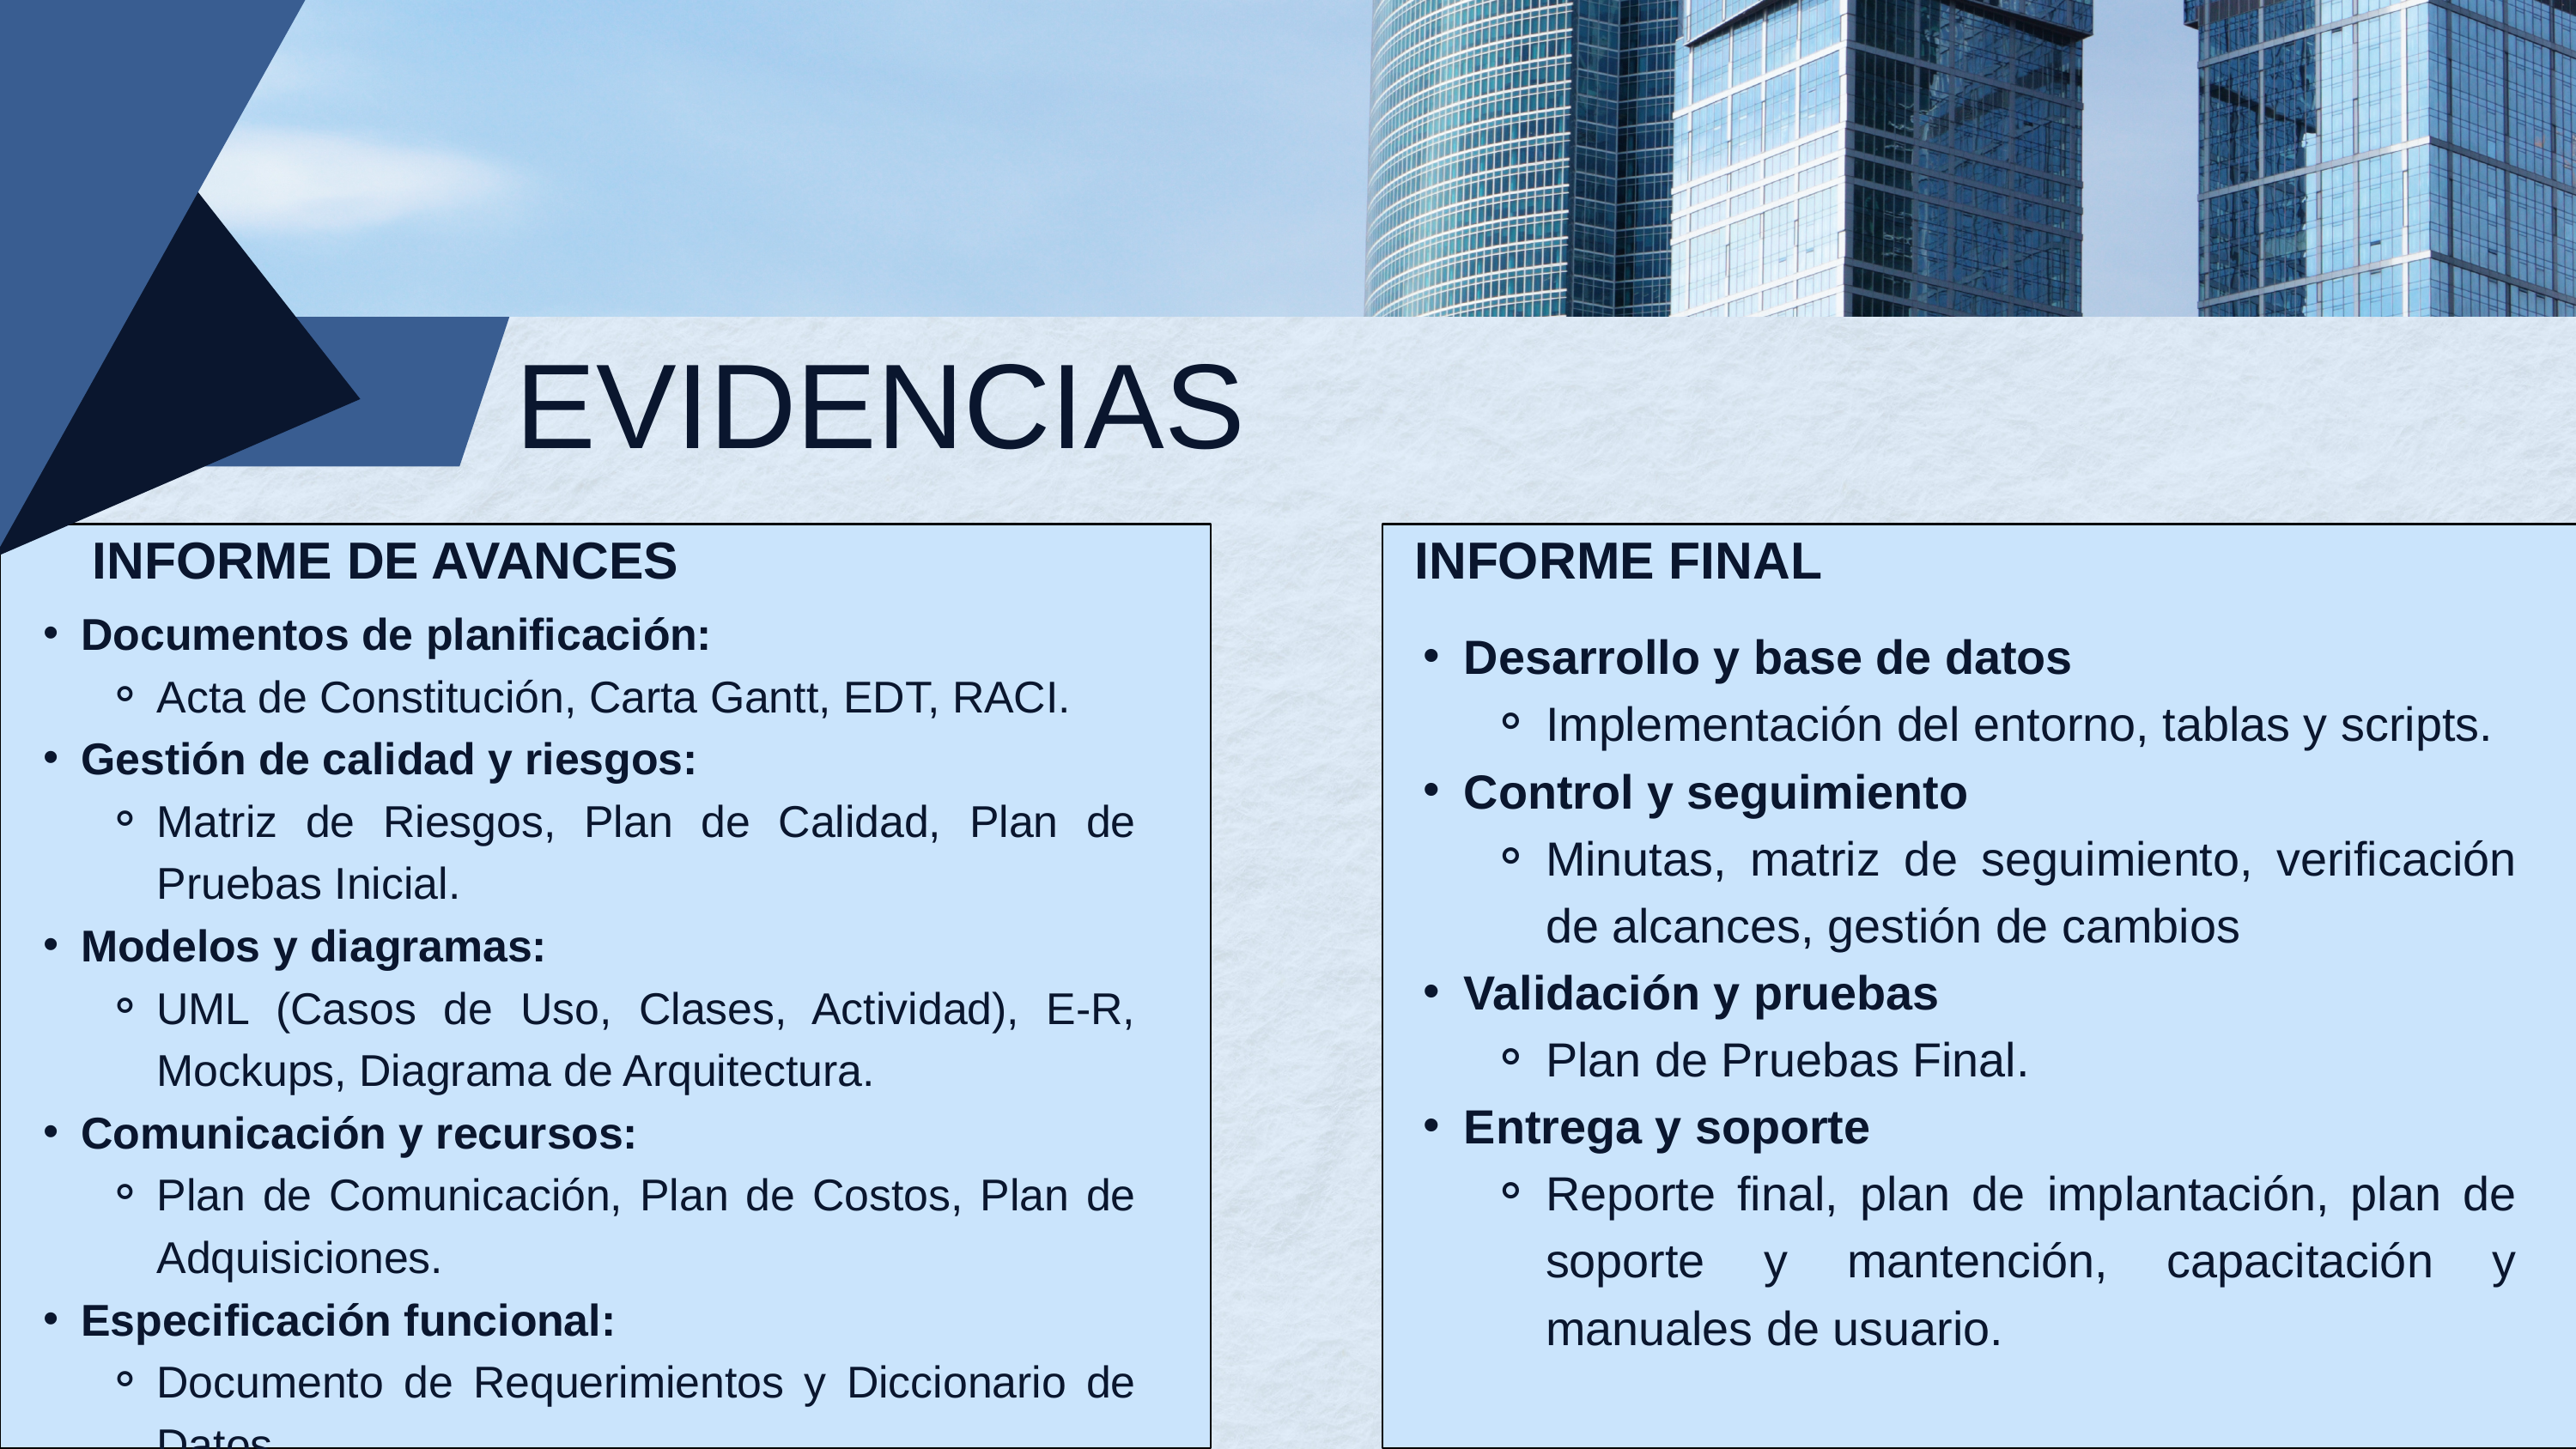

EVIDENCIAS
INFORME DE AVANCES
INFORME FINAL

Documentos de planificación:
Acta de Constitución, Carta Gantt, EDT, RACI.
Gestión de calidad y riesgos:
Matriz de Riesgos, Plan de Calidad, Plan de Pruebas Inicial.
Modelos y diagramas:
UML (Casos de Uso, Clases, Actividad), E-R, Mockups, Diagrama de Arquitectura.
Comunicación y recursos:
Plan de Comunicación, Plan de Costos, Plan de Adquisiciones.
Especificación funcional:
Documento de Requerimientos y Diccionario de Datos.
Desarrollo y base de datos
Implementación del entorno, tablas y scripts.
Control y seguimiento
Minutas, matriz de seguimiento, verificación de alcances, gestión de cambios
Validación y pruebas
Plan de Pruebas Final.
Entrega y soporte
Reporte final, plan de implantación, plan de soporte y mantención, capacitación y manuales de usuario.